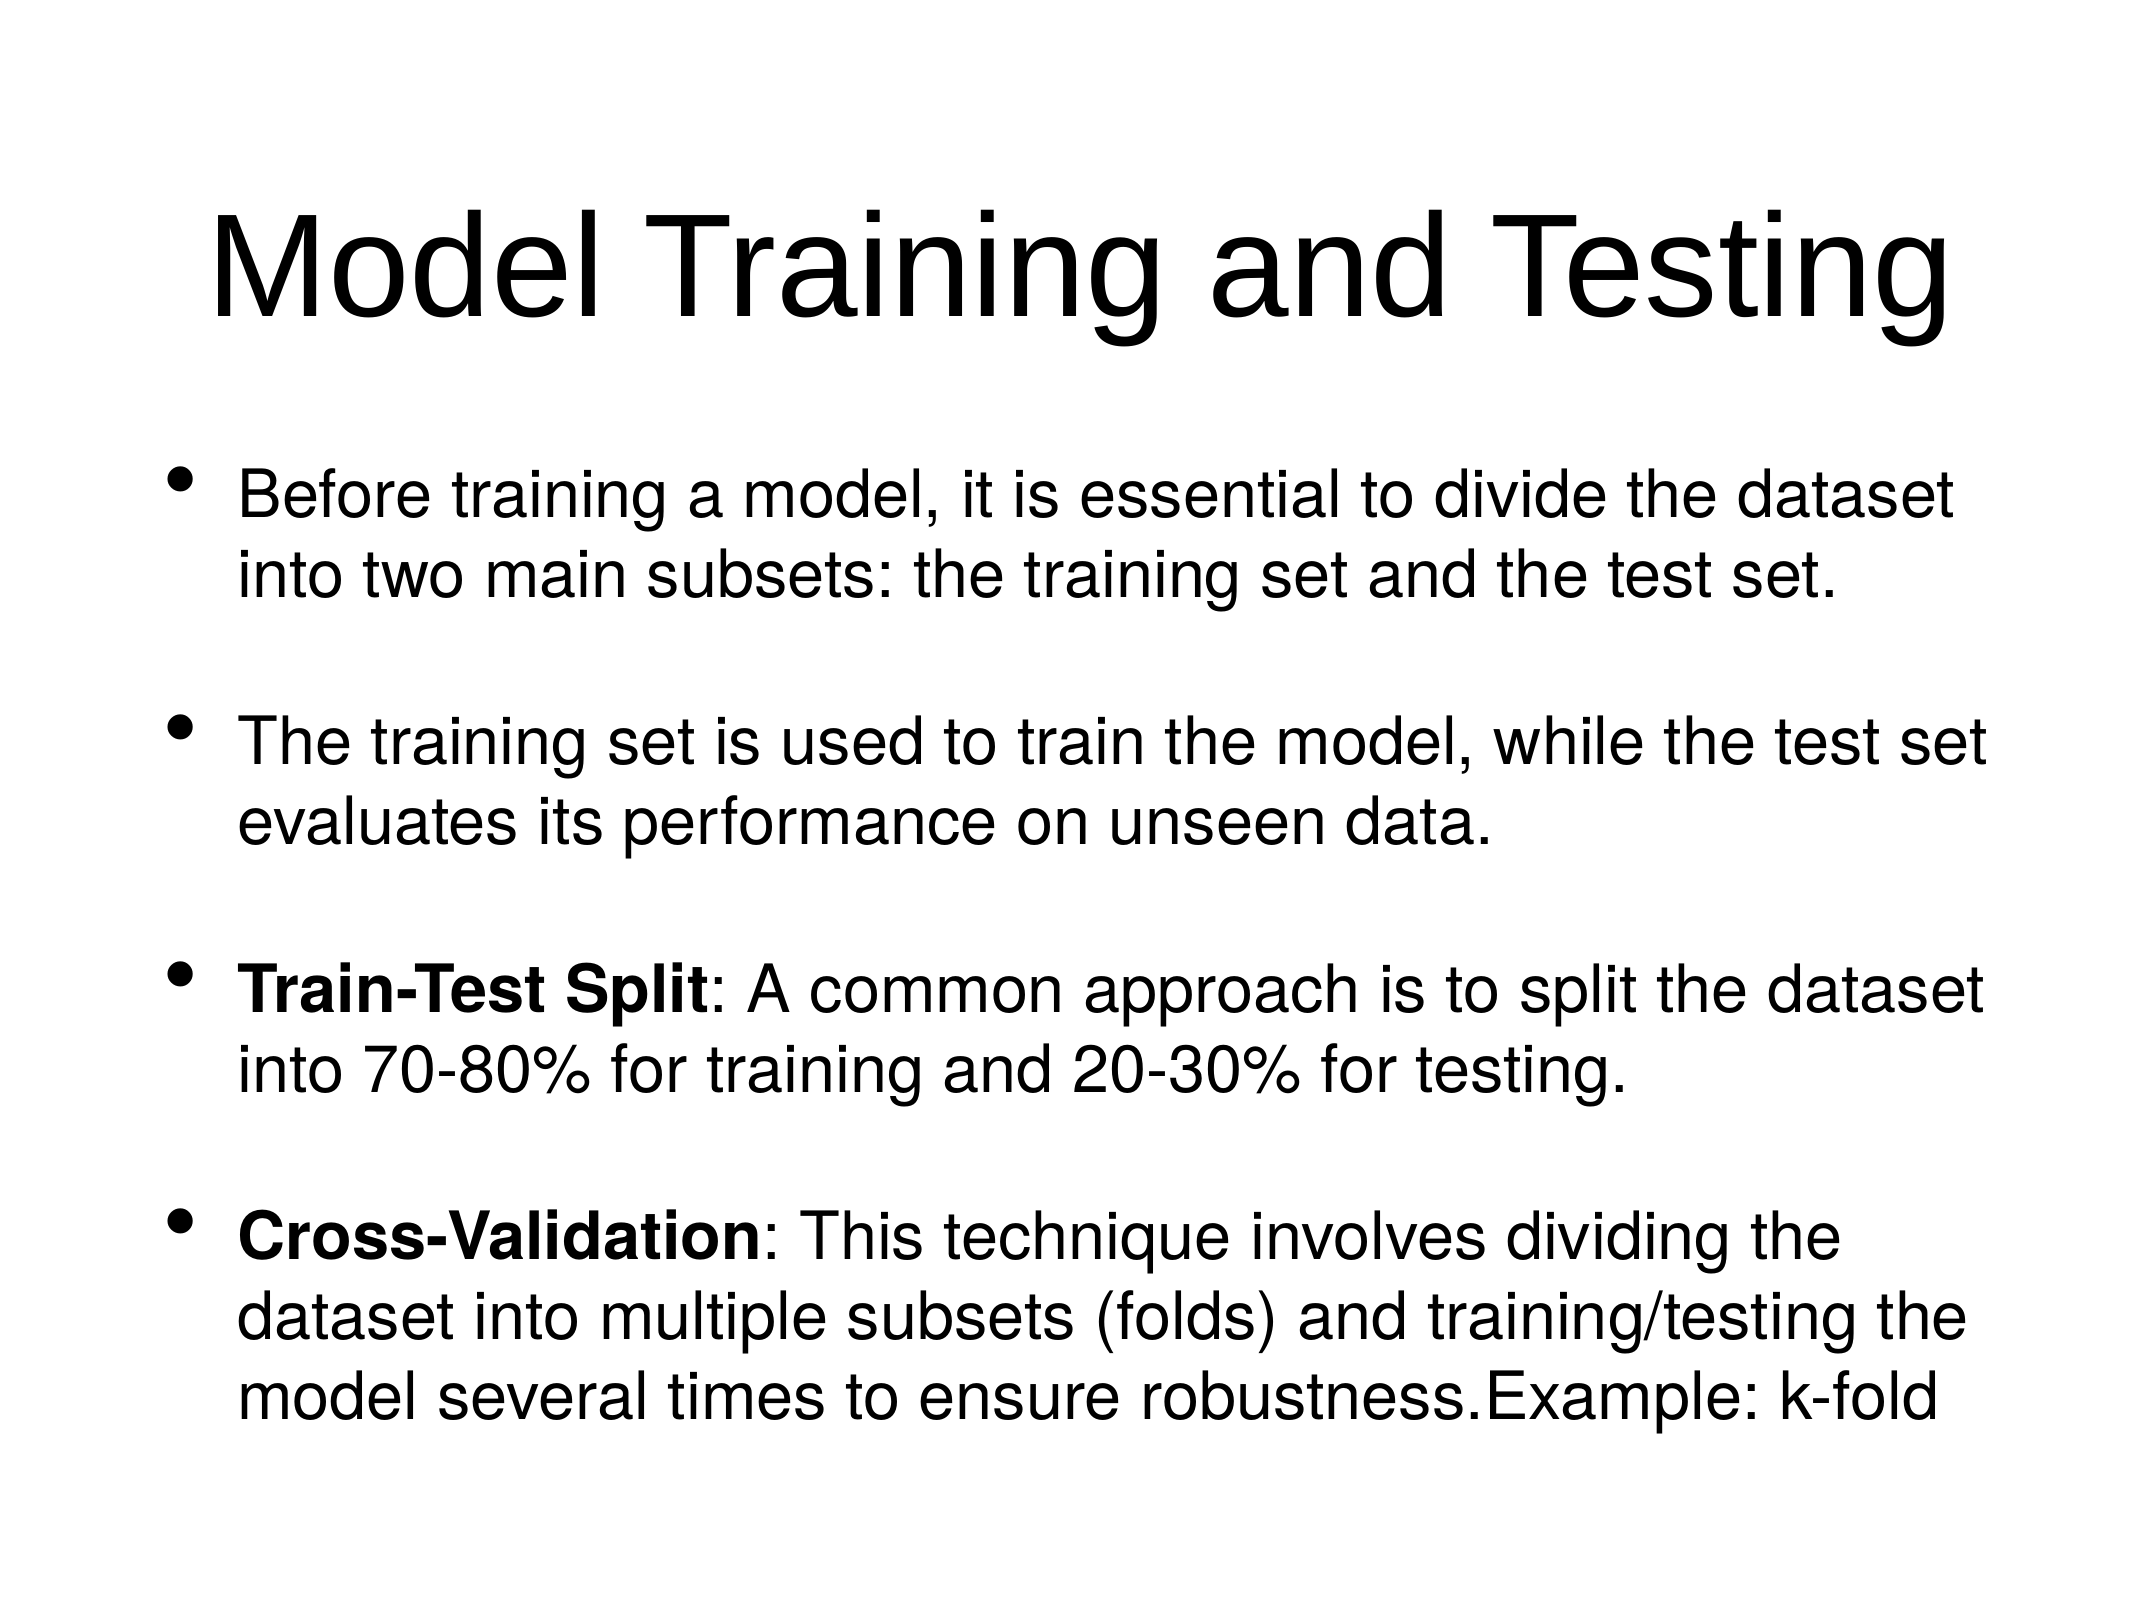

# Model Training and Testing
Before training a model, it is essential to divide the dataset into two main subsets: the training set and the test set.
The training set is used to train the model, while the test set evaluates its performance on unseen data.
Train-Test Split: A common approach is to split the dataset into 70-80% for training and 20-30% for testing.
Cross-Validation: This technique involves dividing the dataset into multiple subsets (folds) and training/testing the model several times to ensure robustness.Example: k-fold